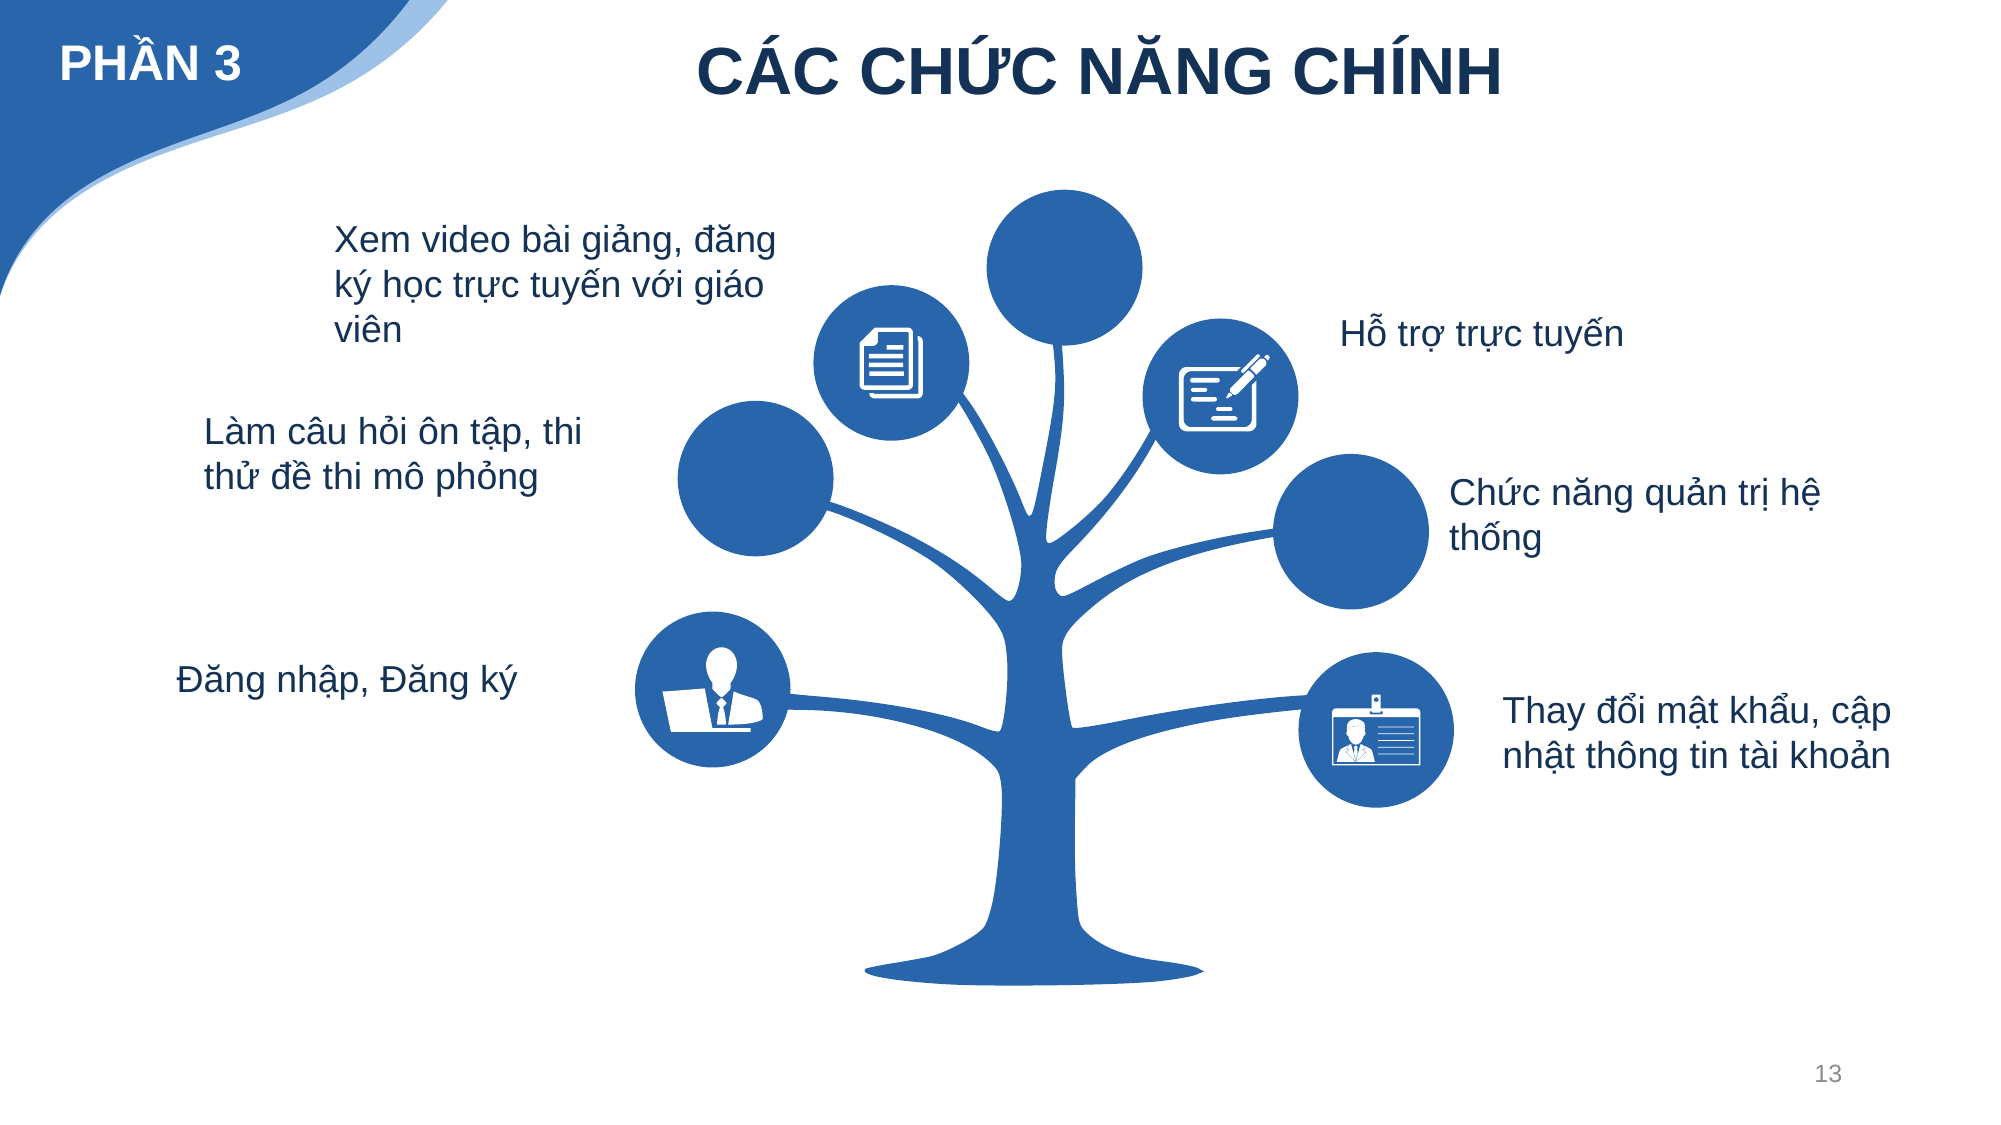

CÁC CHỨC NĂNG CHÍNH
PHẦN 3

Xem video bài giảng, đăng ký học trực tuyến với giáo viên

Hỗ trợ trực tuyến

Làm câu hỏi ôn tập, thi thử đề thi mô phỏng

Chức năng quản trị hệ thống

Đăng nhập, Đăng ký

Thay đổi mật khẩu, cập nhật thông tin tài khoản
13